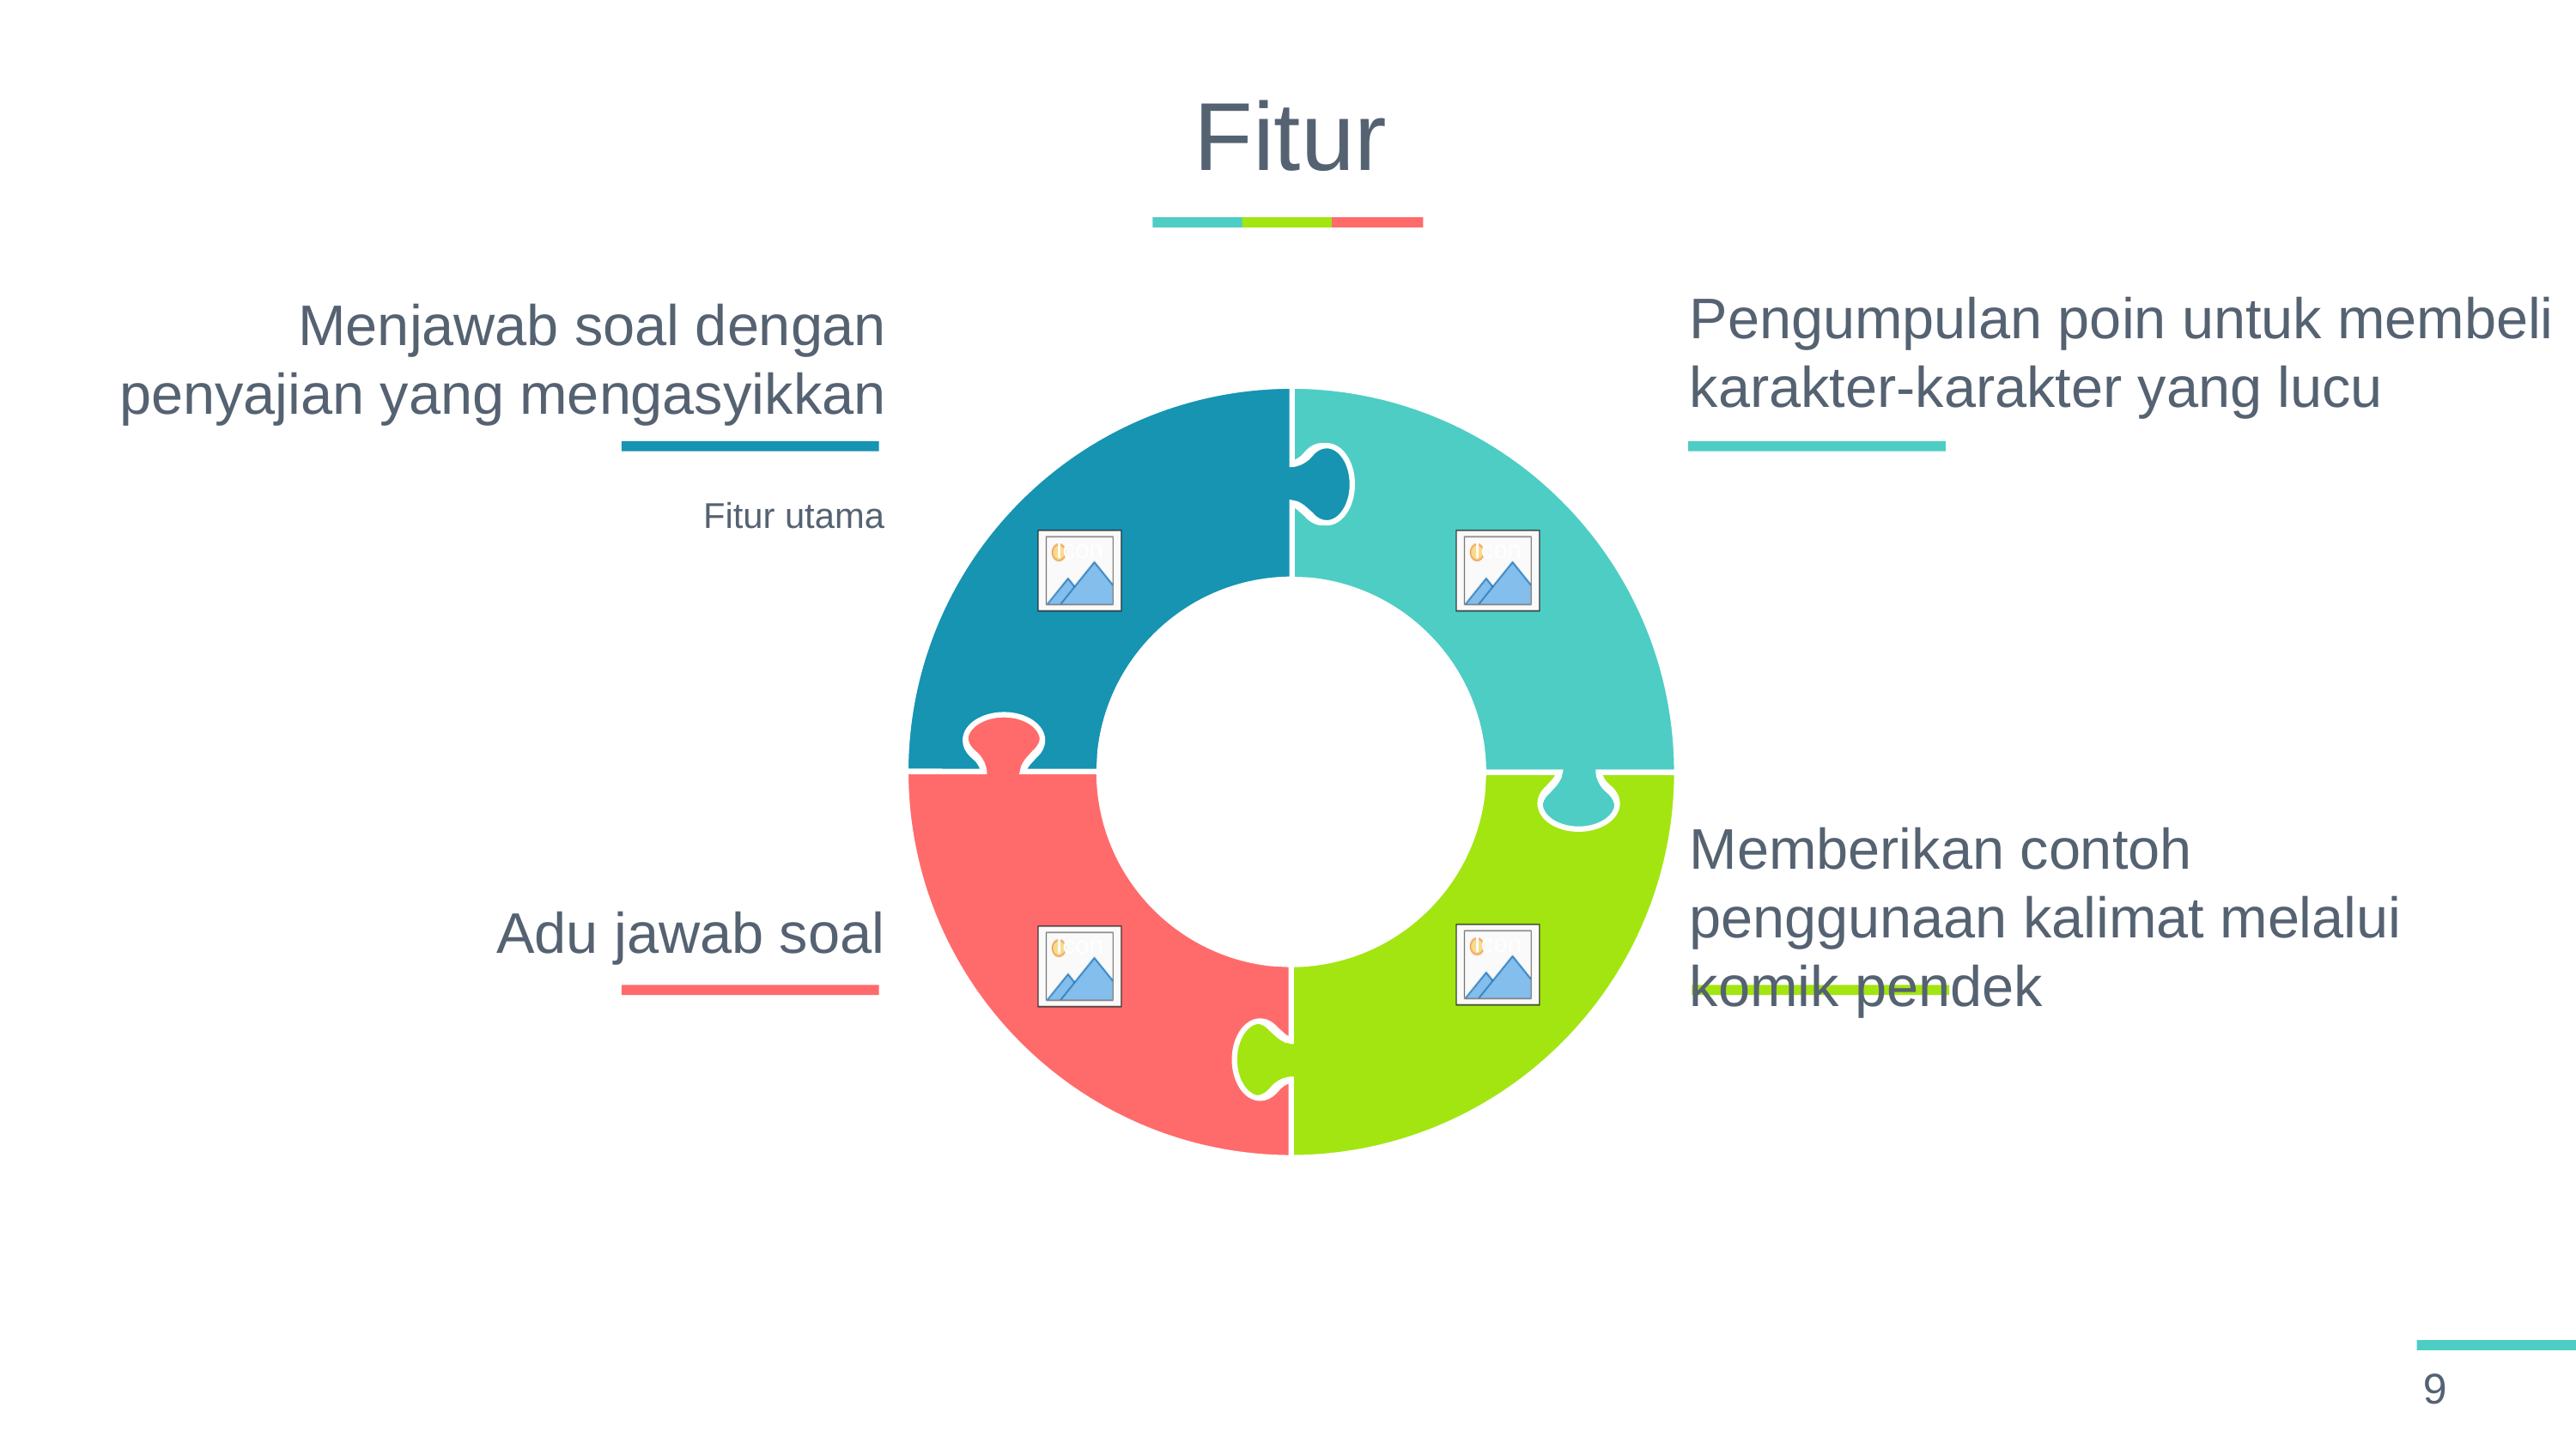

# Fitur
Pengumpulan poin untuk membeli karakter-karakter yang lucu
Menjawab soal dengan penyajian yang mengasyikkan
Fitur utama

Memberikan contoh penggunaan kalimat melalui komik pendek
Adu jawab soal

9